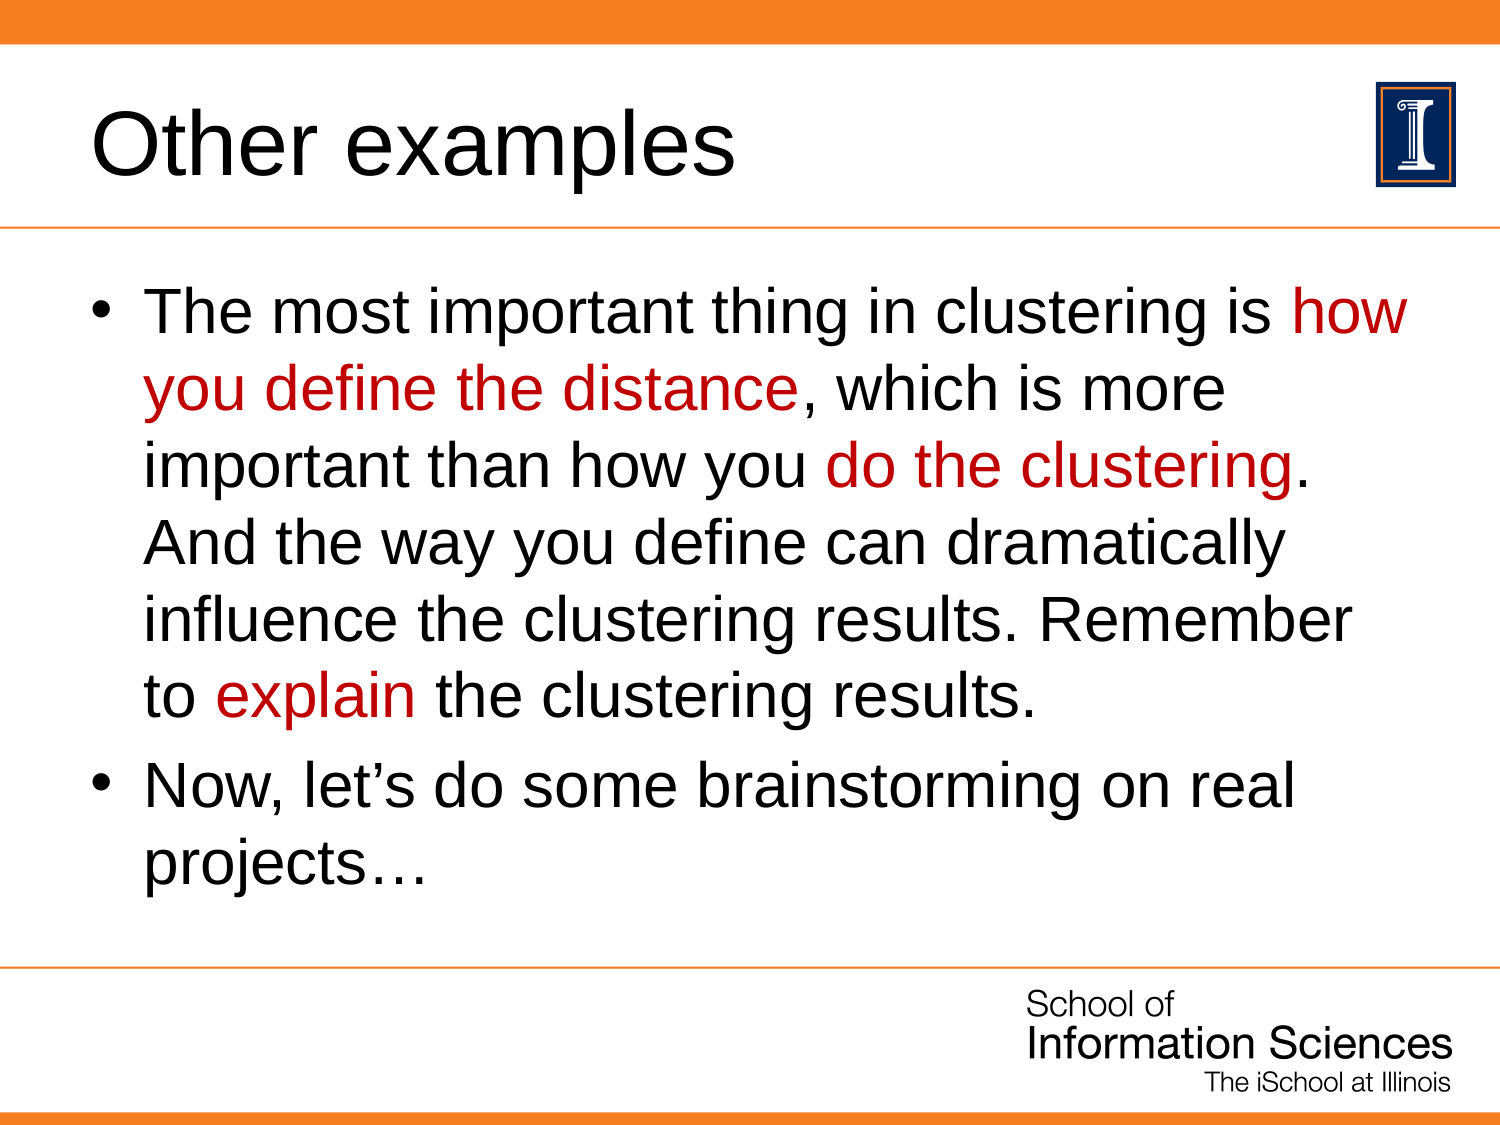

# Other examples
The most important thing in clustering is how you define the distance, which is more important than how you do the clustering. And the way you define can dramatically influence the clustering results. Remember to explain the clustering results.
Now, let’s do some brainstorming on real projects…